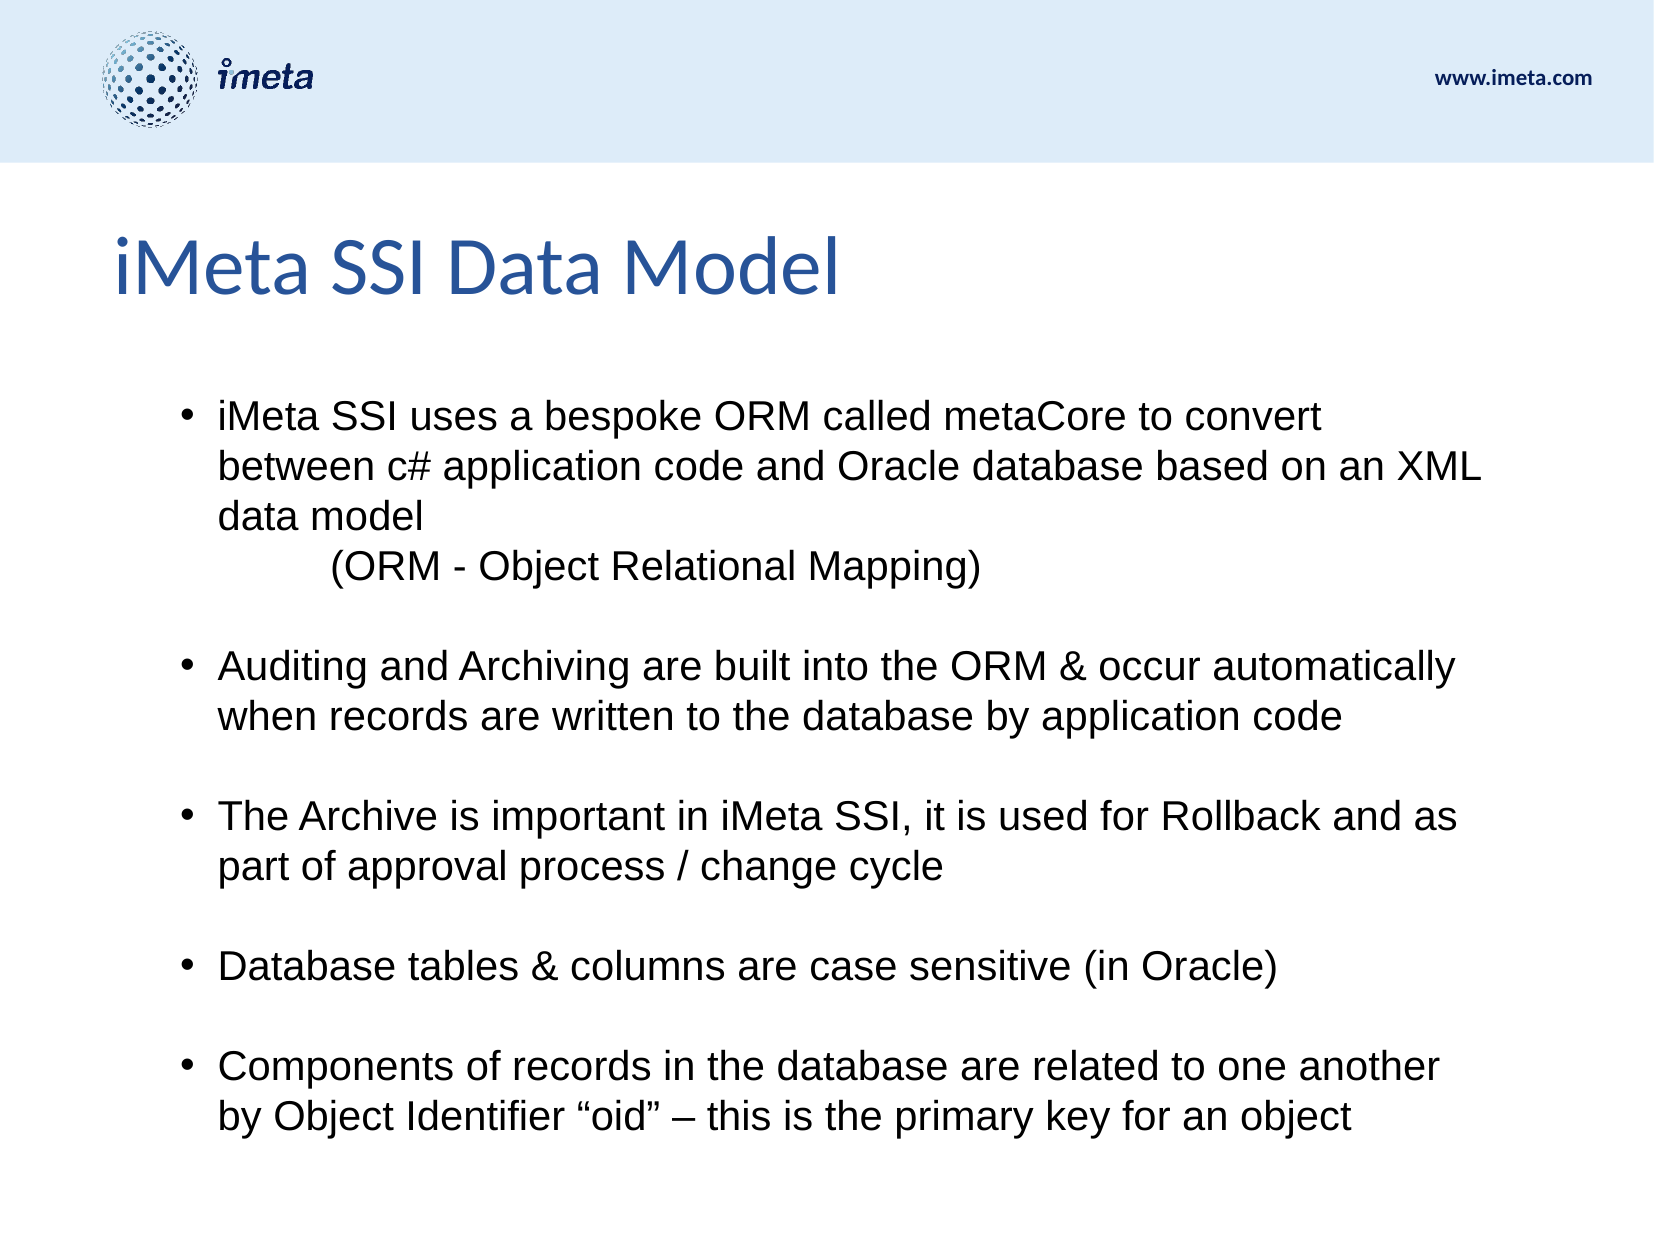

# iMeta SSI Data Model
iMeta SSI uses a bespoke ORM called metaCore to convert between c# application code and Oracle database based on an XML data model
	(ORM - Object Relational Mapping)

Auditing and Archiving are built into the ORM & occur automatically when records are written to the database by application code

The Archive is important in iMeta SSI, it is used for Rollback and as part of approval process / change cycle

Database tables & columns are case sensitive (in Oracle)

Components of records in the database are related to one another by Object Identifier “oid” – this is the primary key for an object